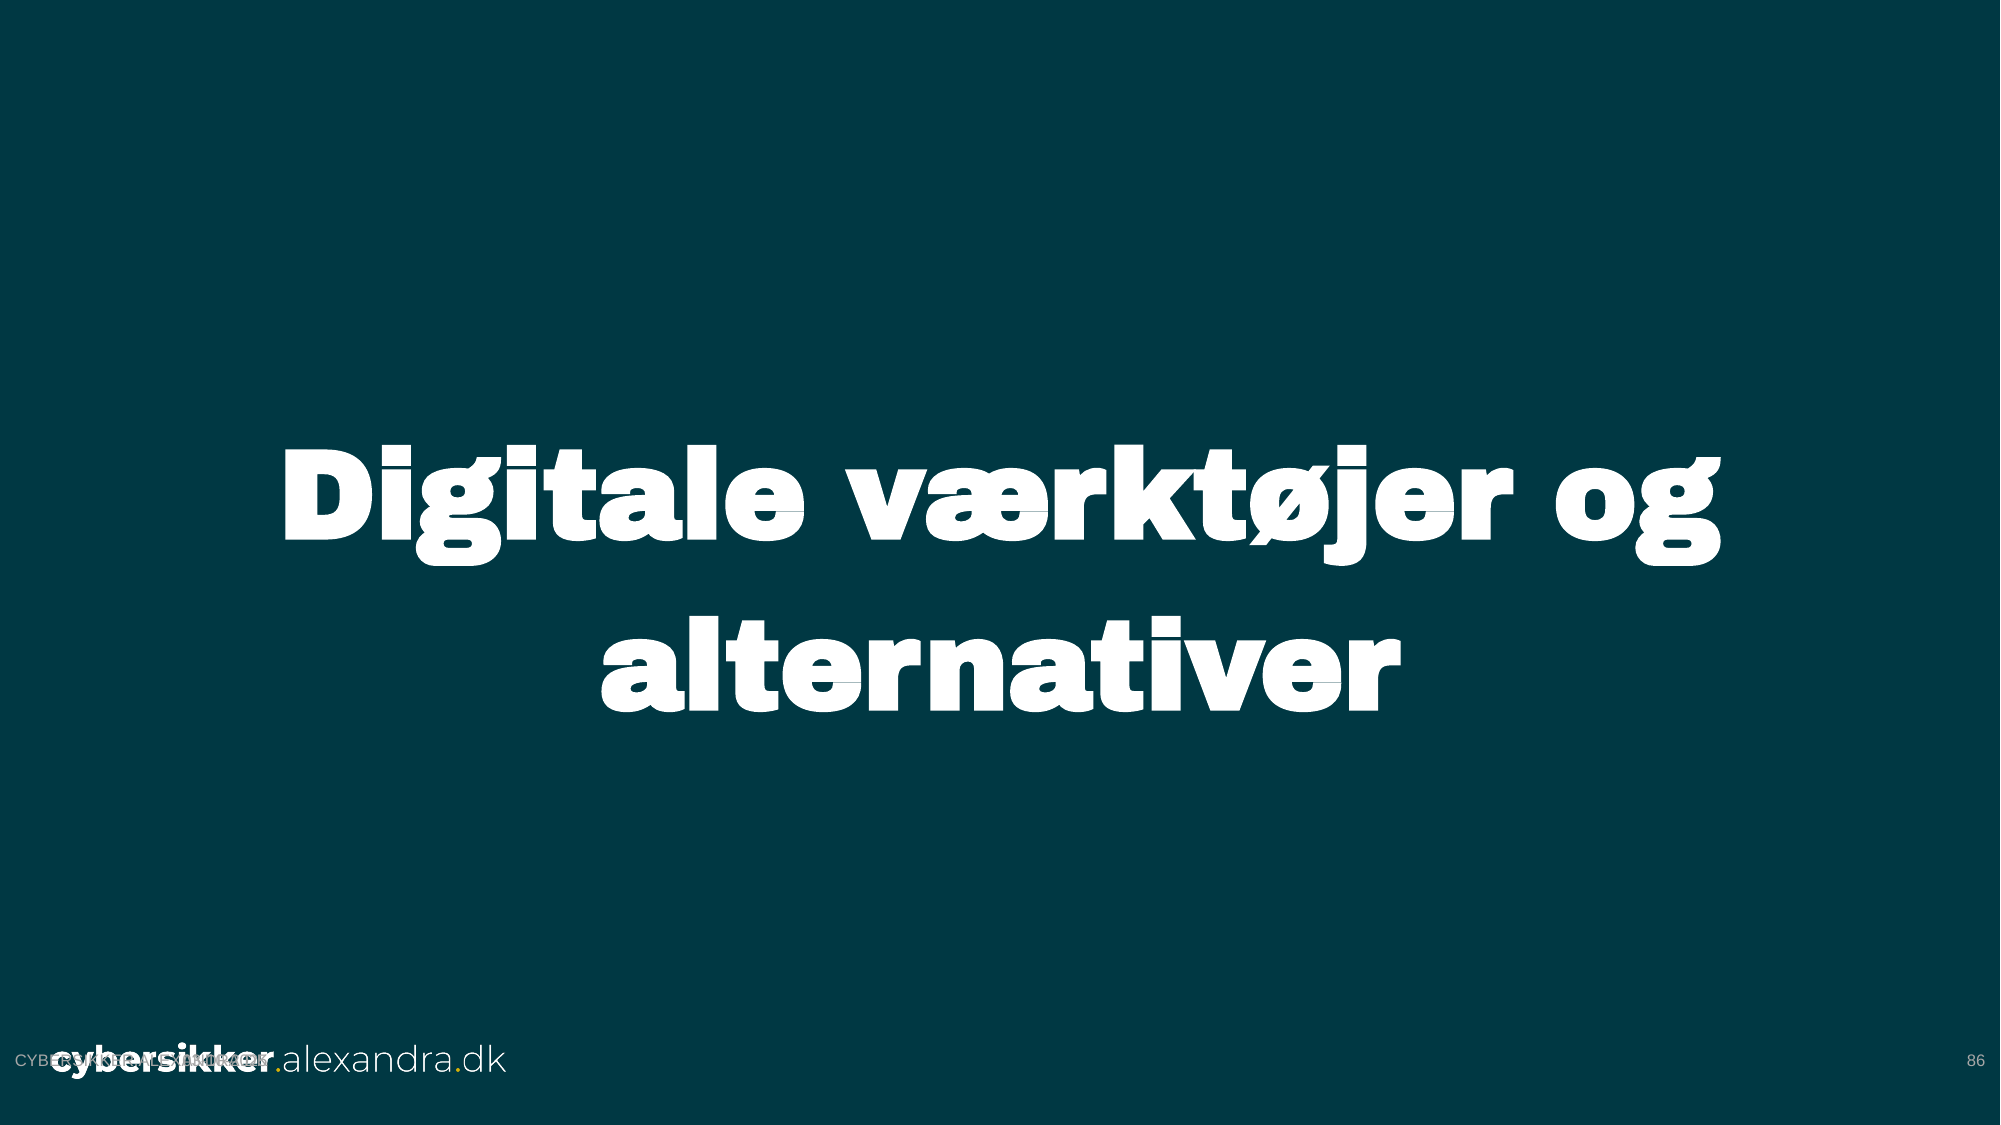

Digitale værktøjer og alternativer
03-10-2025
cybersikker.alexandra.dk
86